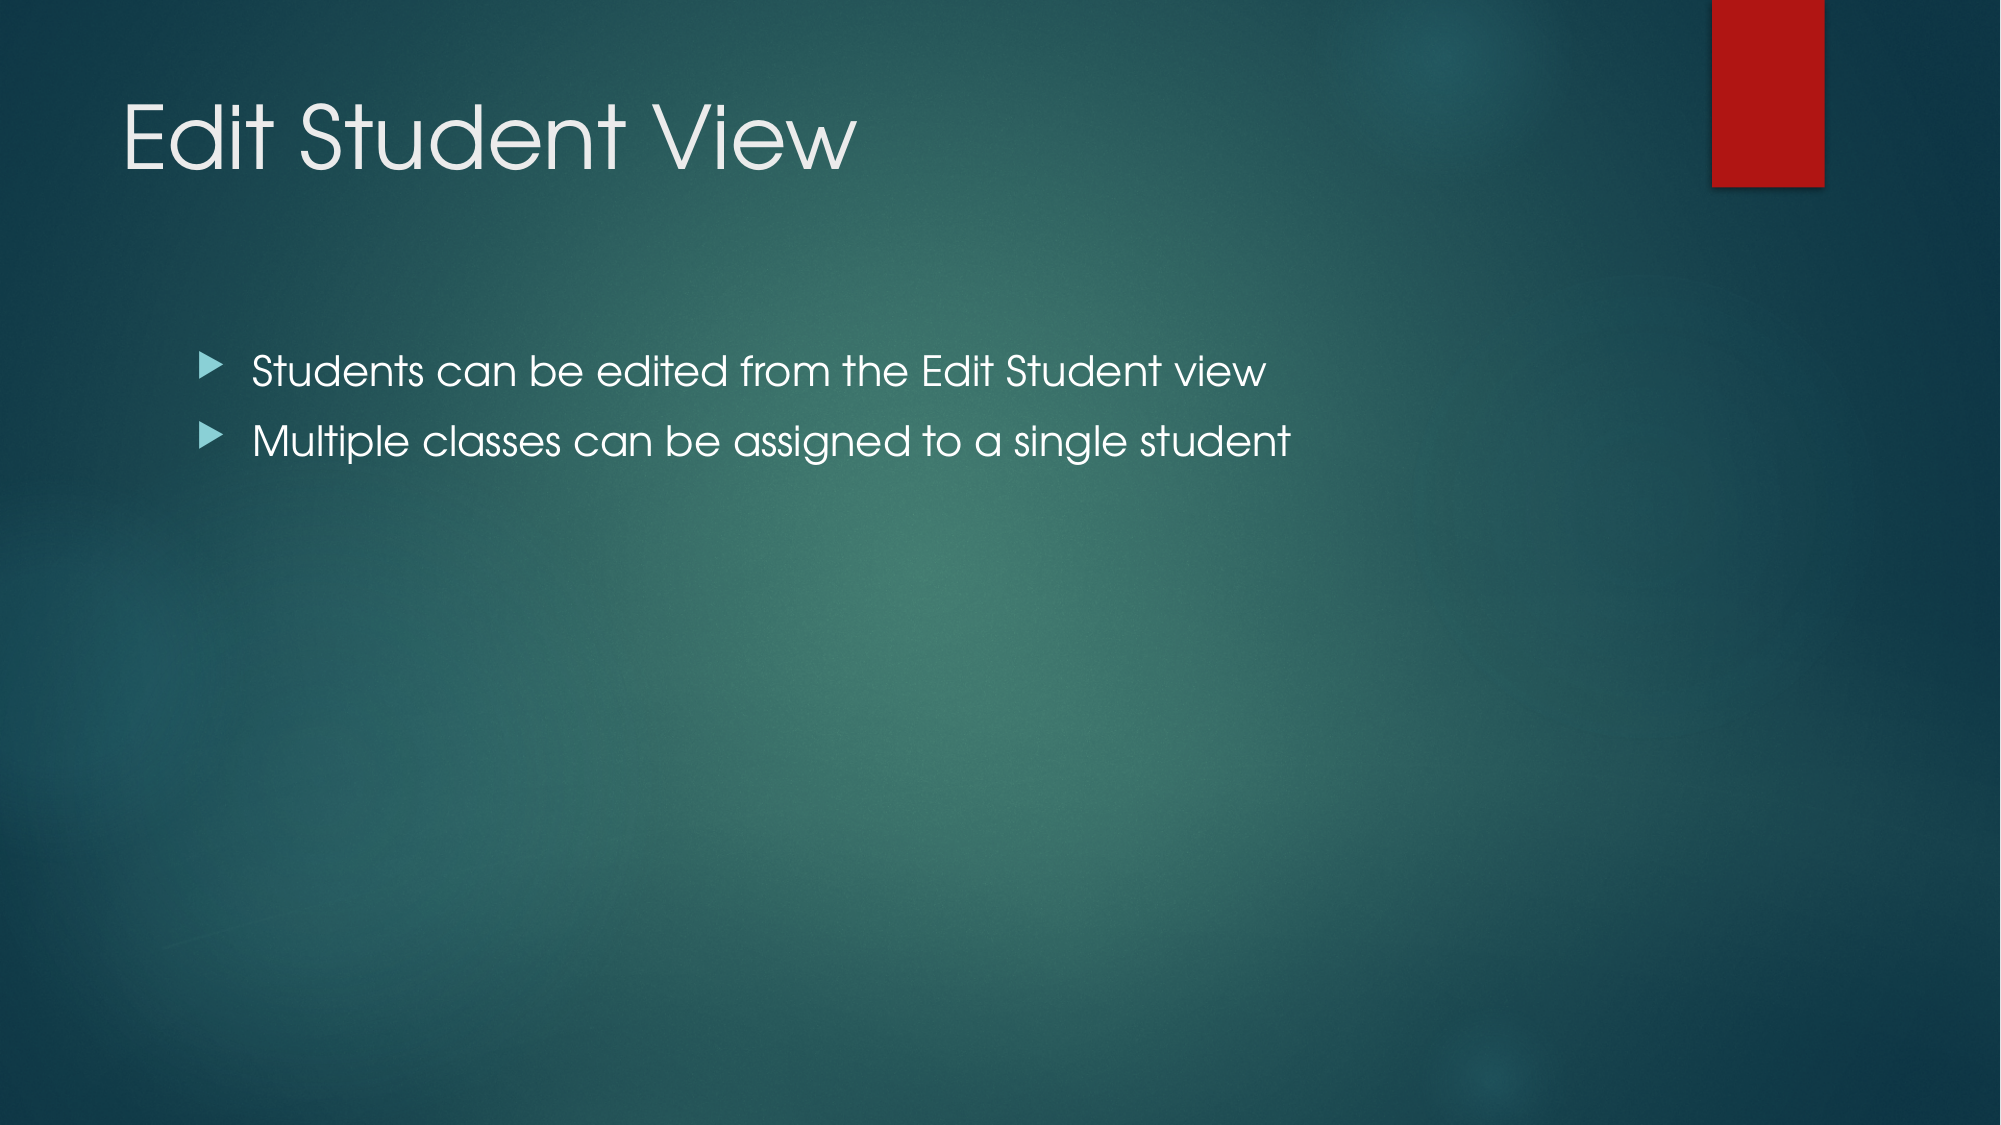

# Edit Student View
Students can be edited from the Edit Student view
Multiple classes can be assigned to a single student